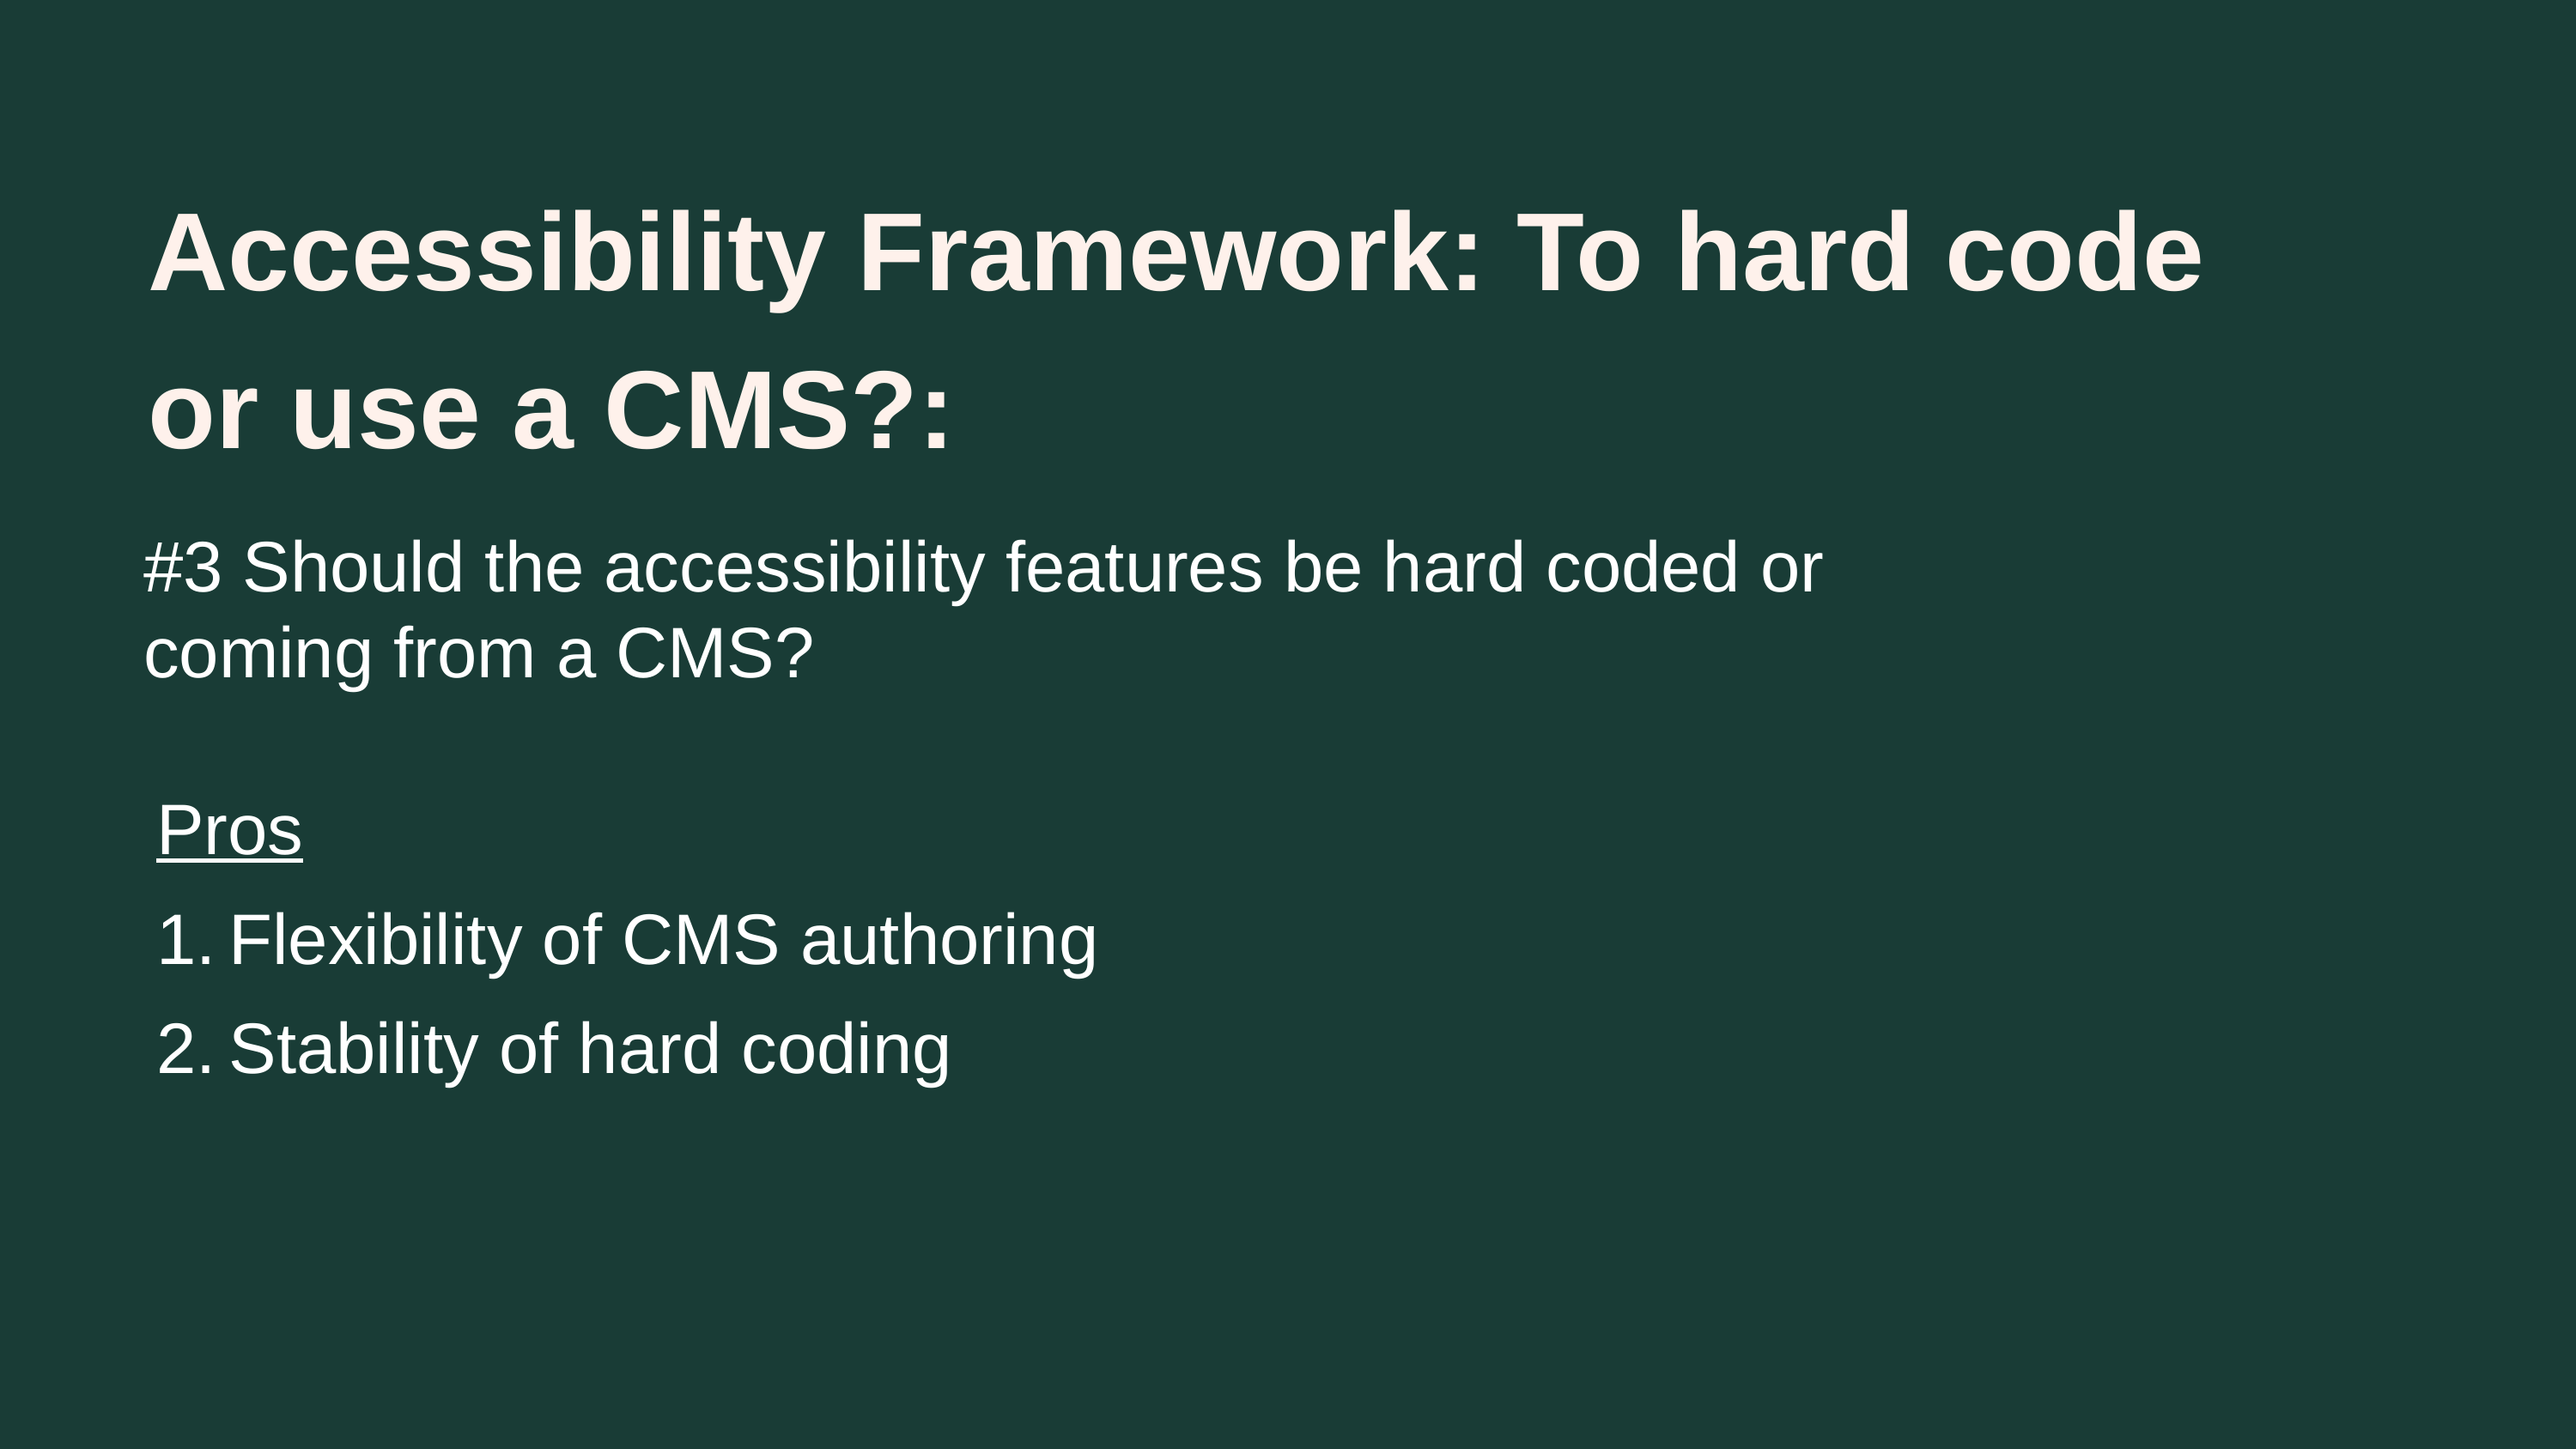

Accessibility Framework: To hard code or use a CMS?:
#3 Should the accessibility features be hard coded or coming from a CMS?
Pros
Flexibility of CMS authoring
Stability of hard coding